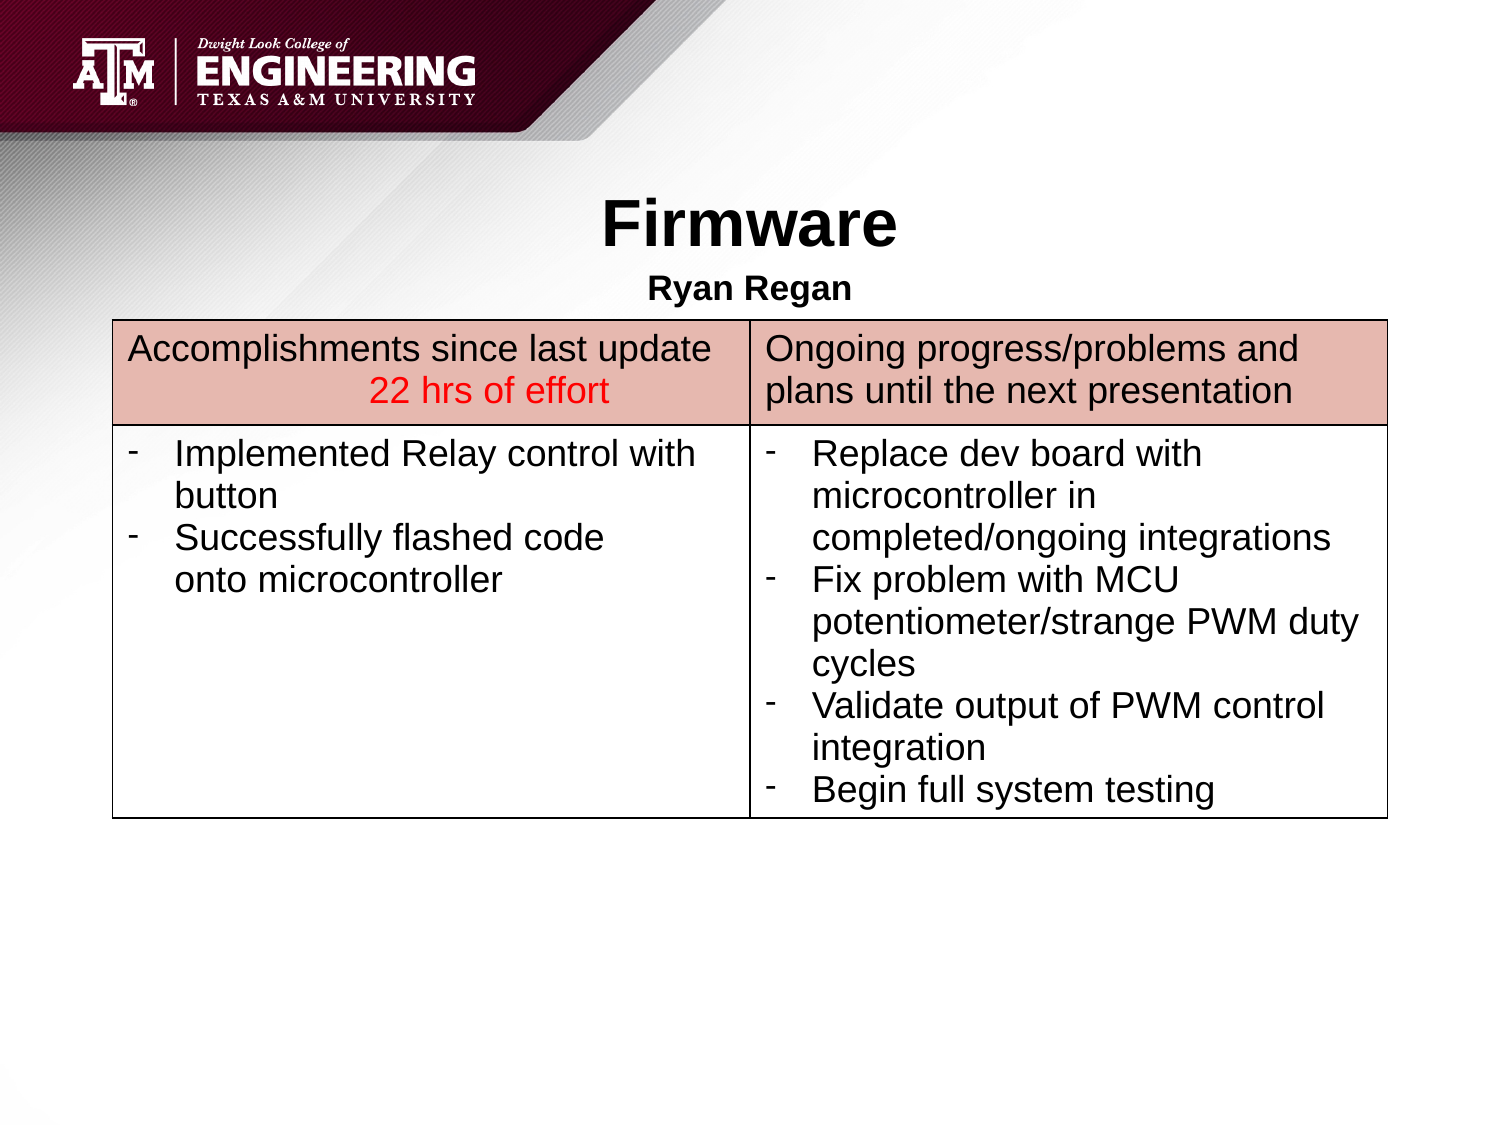

# Firmware
Ryan Regan
| Accomplishments since last update 22 hrs of effort | Ongoing progress/problems and plans until the next presentation |
| --- | --- |
| Implemented Relay control with button Successfully flashed code onto microcontroller | Replace dev board with microcontroller in completed/ongoing integrations Fix problem with MCU potentiometer/strange PWM duty cycles Validate output of PWM control integration Begin full system testing |